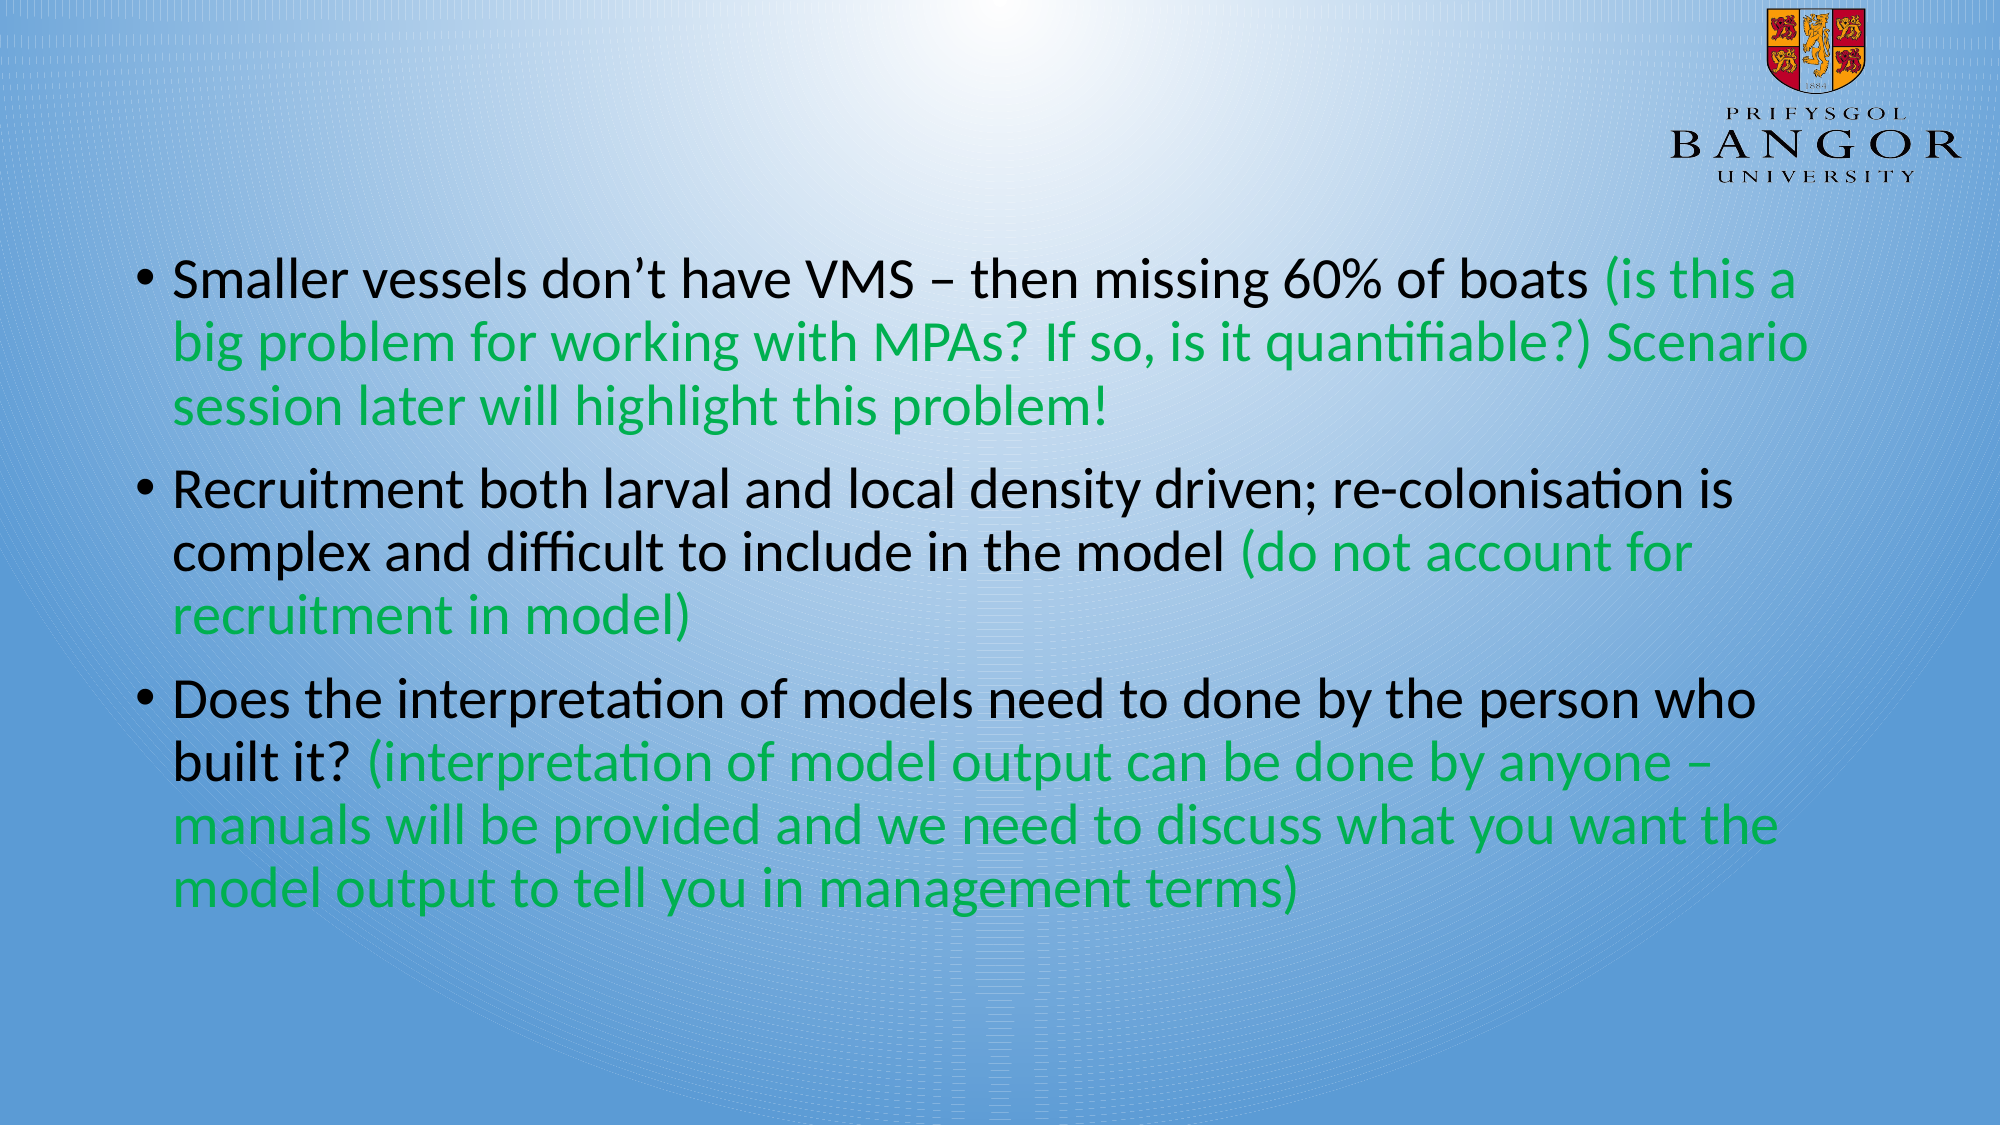

Smaller vessels don’t have VMS – then missing 60% of boats (is this a big problem for working with MPAs? If so, is it quantifiable?) Scenario session later will highlight this problem!
Recruitment both larval and local density driven; re-colonisation is complex and difficult to include in the model (do not account for recruitment in model)
Does the interpretation of models need to done by the person who built it? (interpretation of model output can be done by anyone – manuals will be provided and we need to discuss what you want the model output to tell you in management terms)